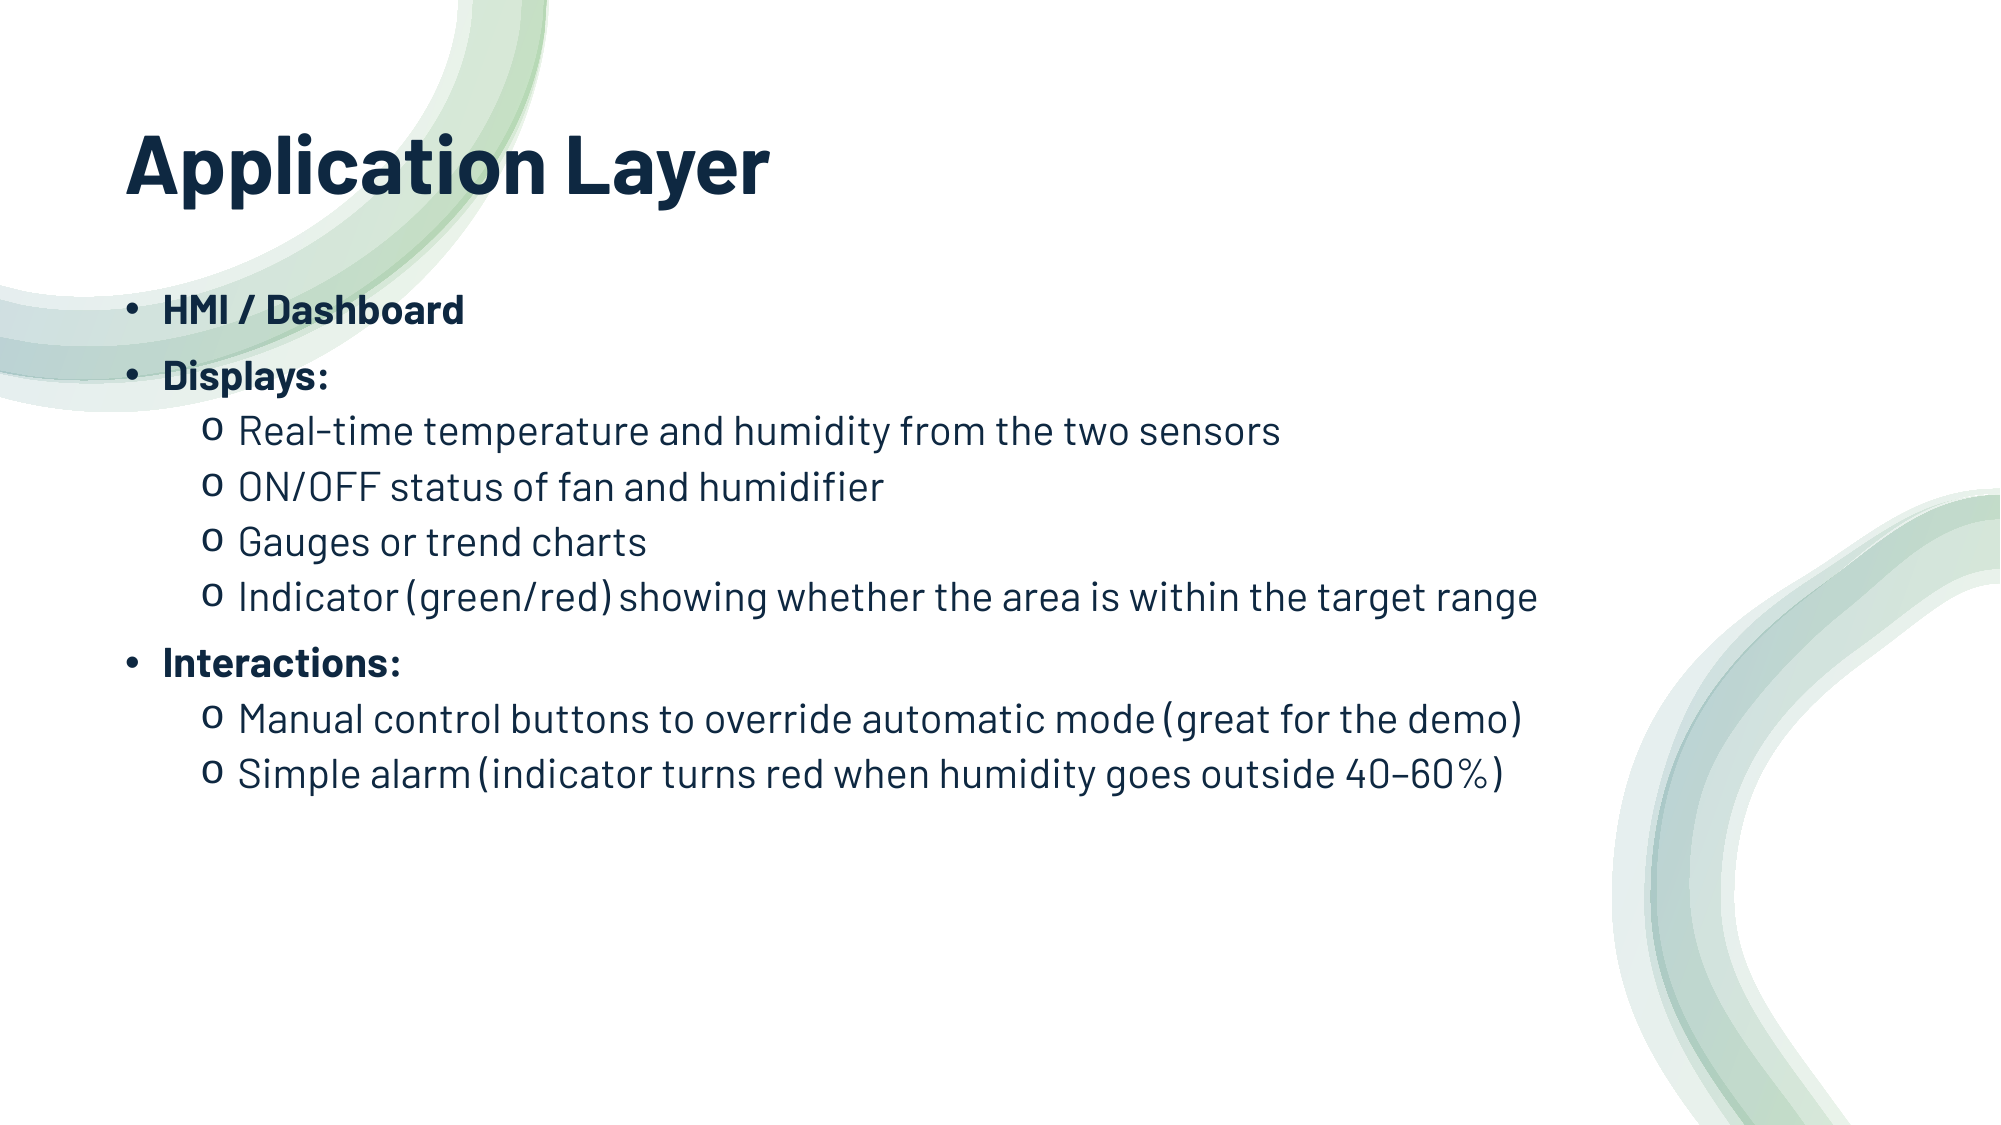

# Application Layer
HMI / Dashboard
Displays:
Real‑time temperature and humidity from the two sensors
ON/OFF status of fan and humidifier
Gauges or trend charts
Indicator (green/red) showing whether the area is within the target range
Interactions:
Manual control buttons to override automatic mode (great for the demo)
Simple alarm (indicator turns red when humidity goes outside 40–60%)

12